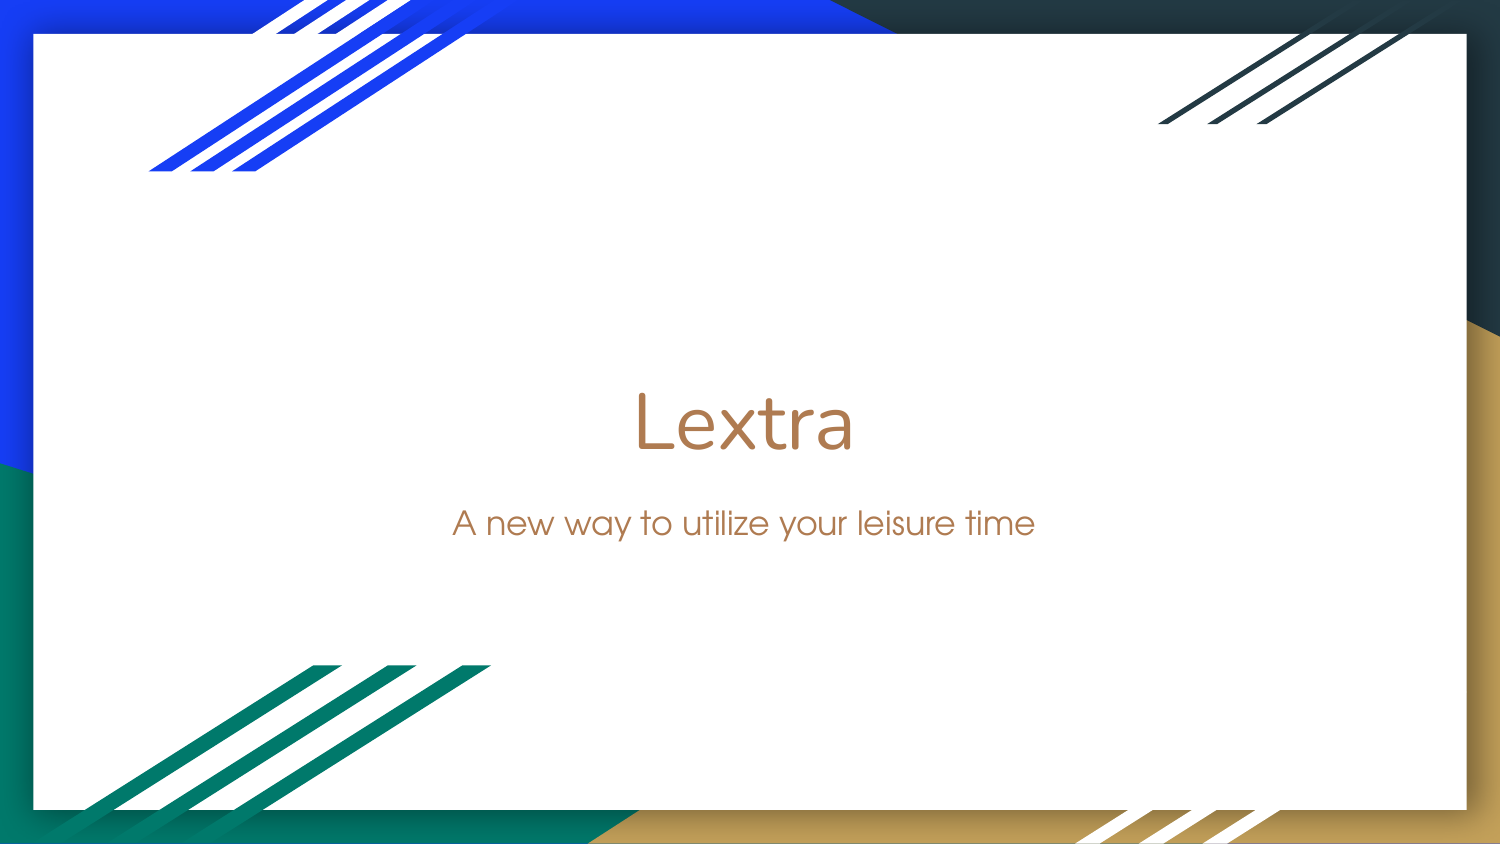

# Lextra
A new way to utilize your leisure time